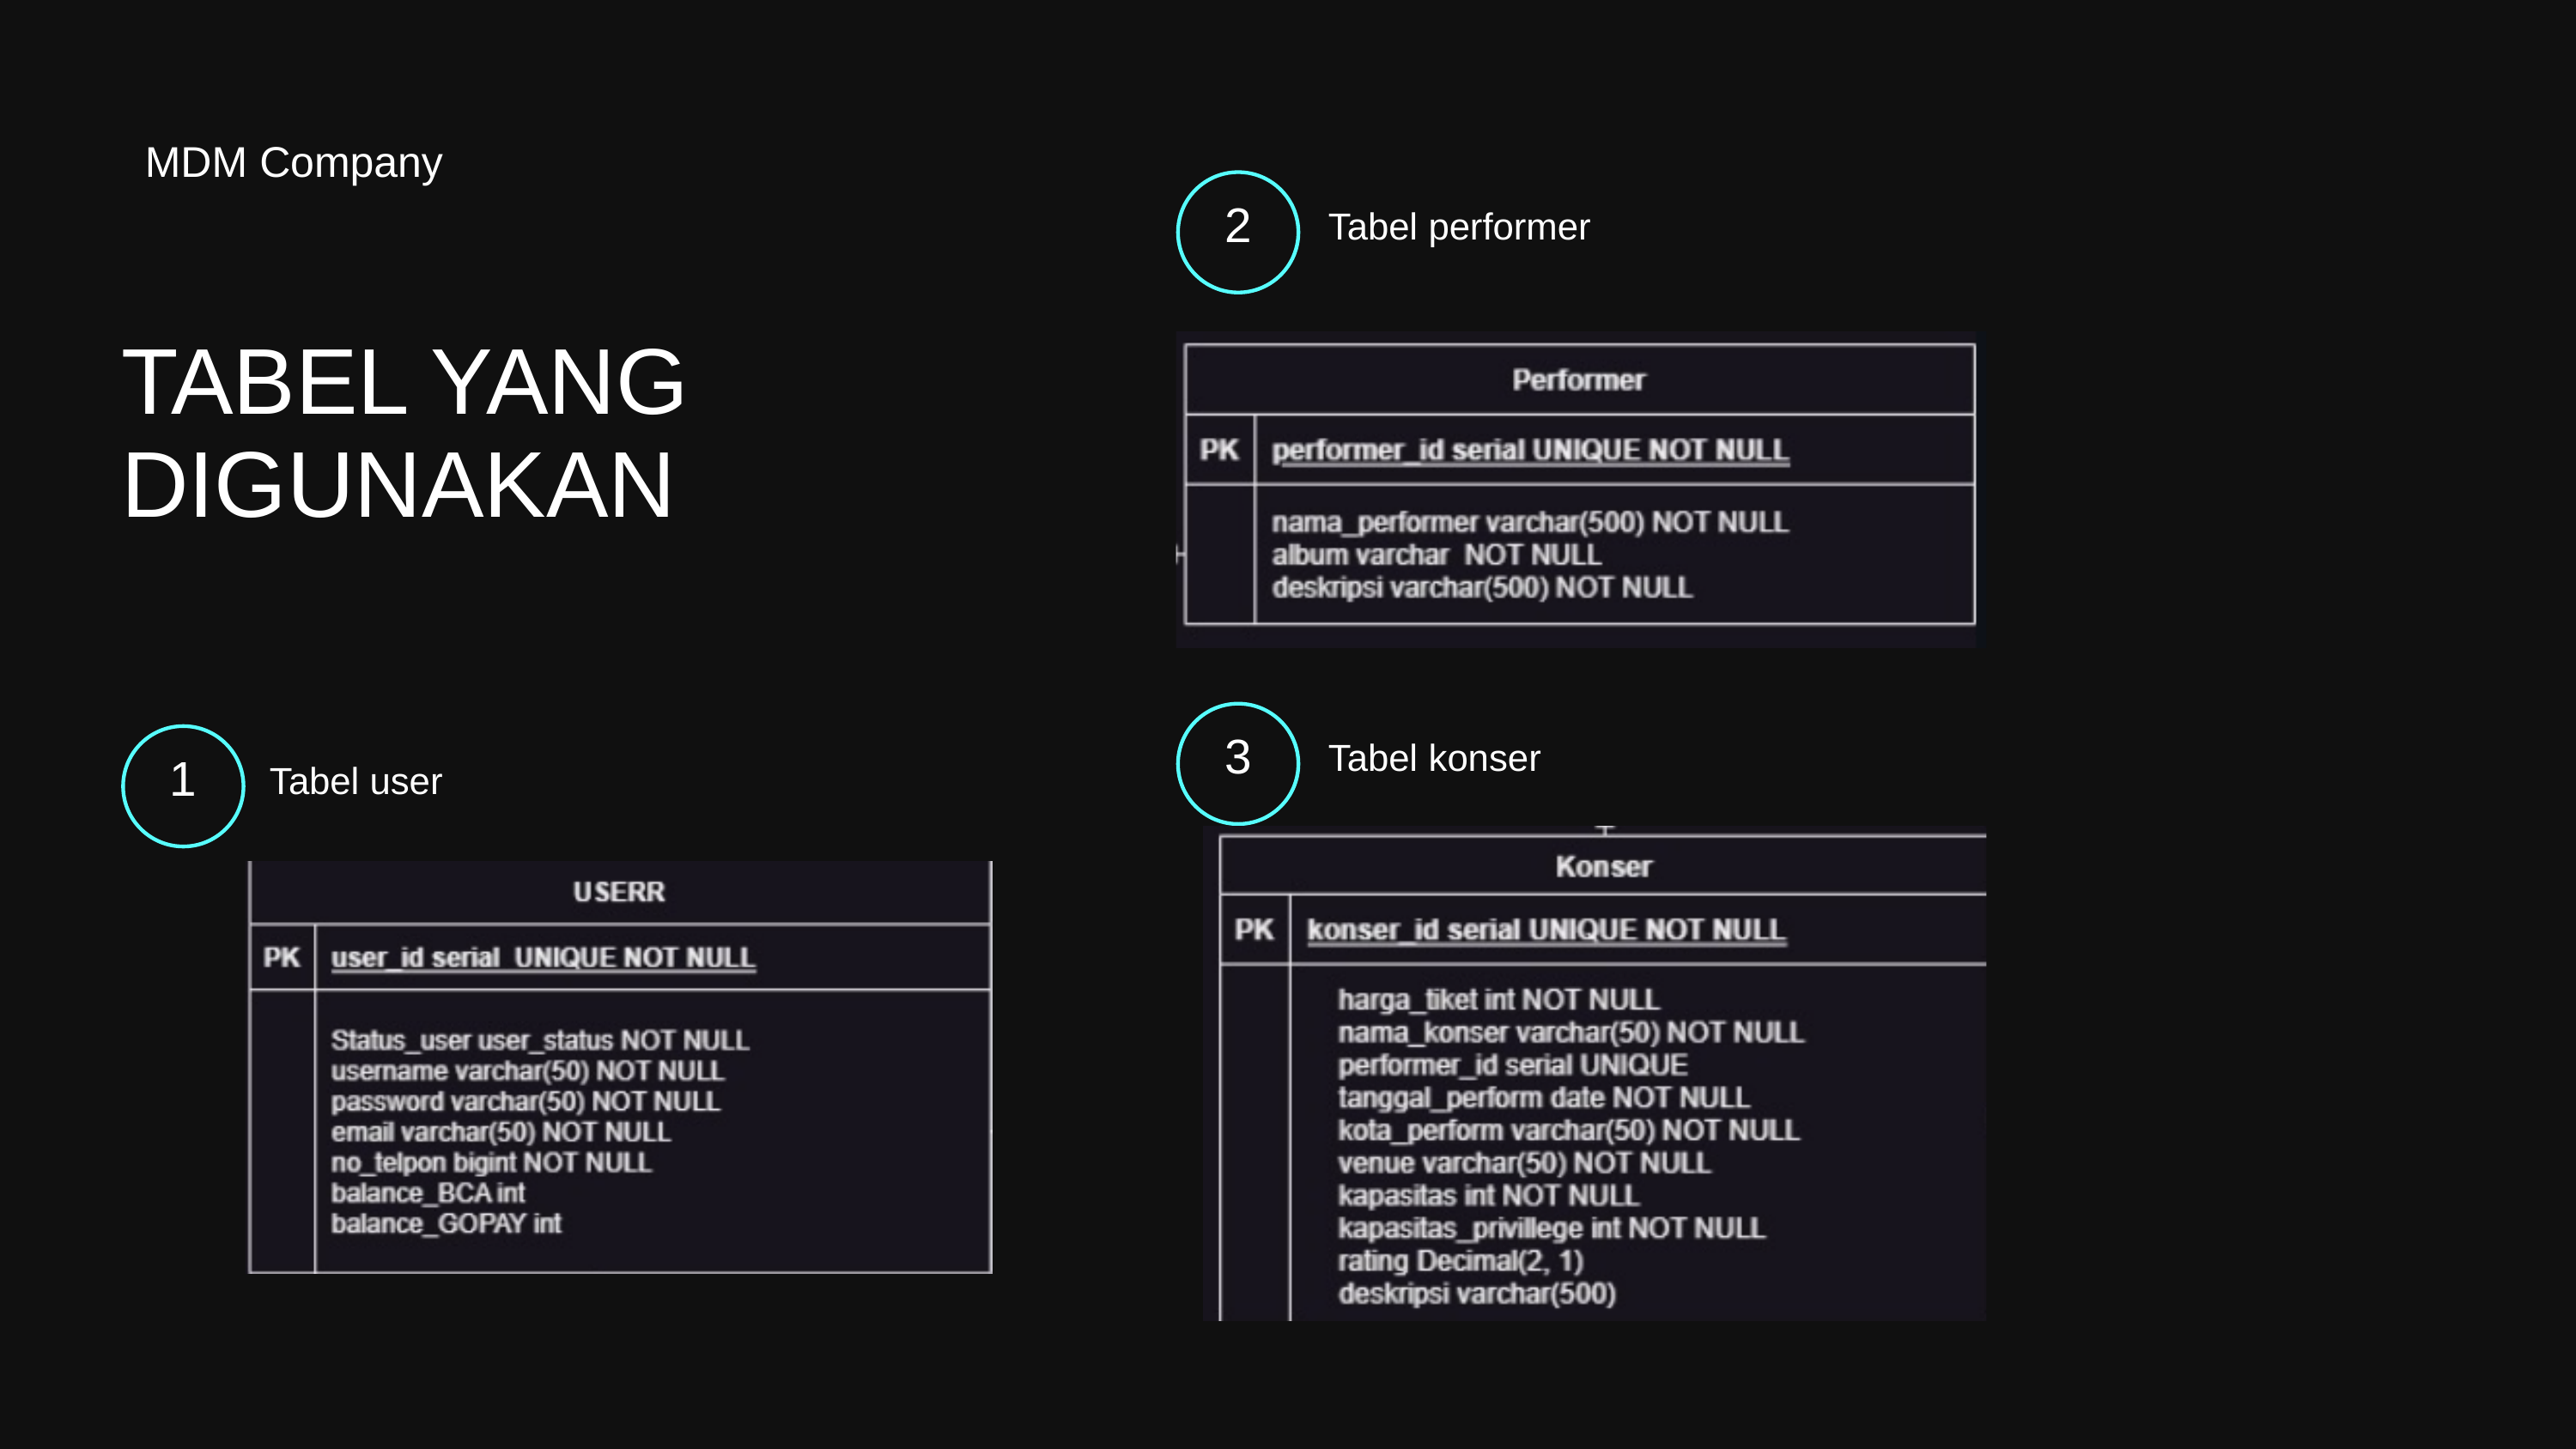

MDM Company

2
Tabel performer
TABEL YANG DIGUNAKAN

3

1
Tabel konser
Tabel user